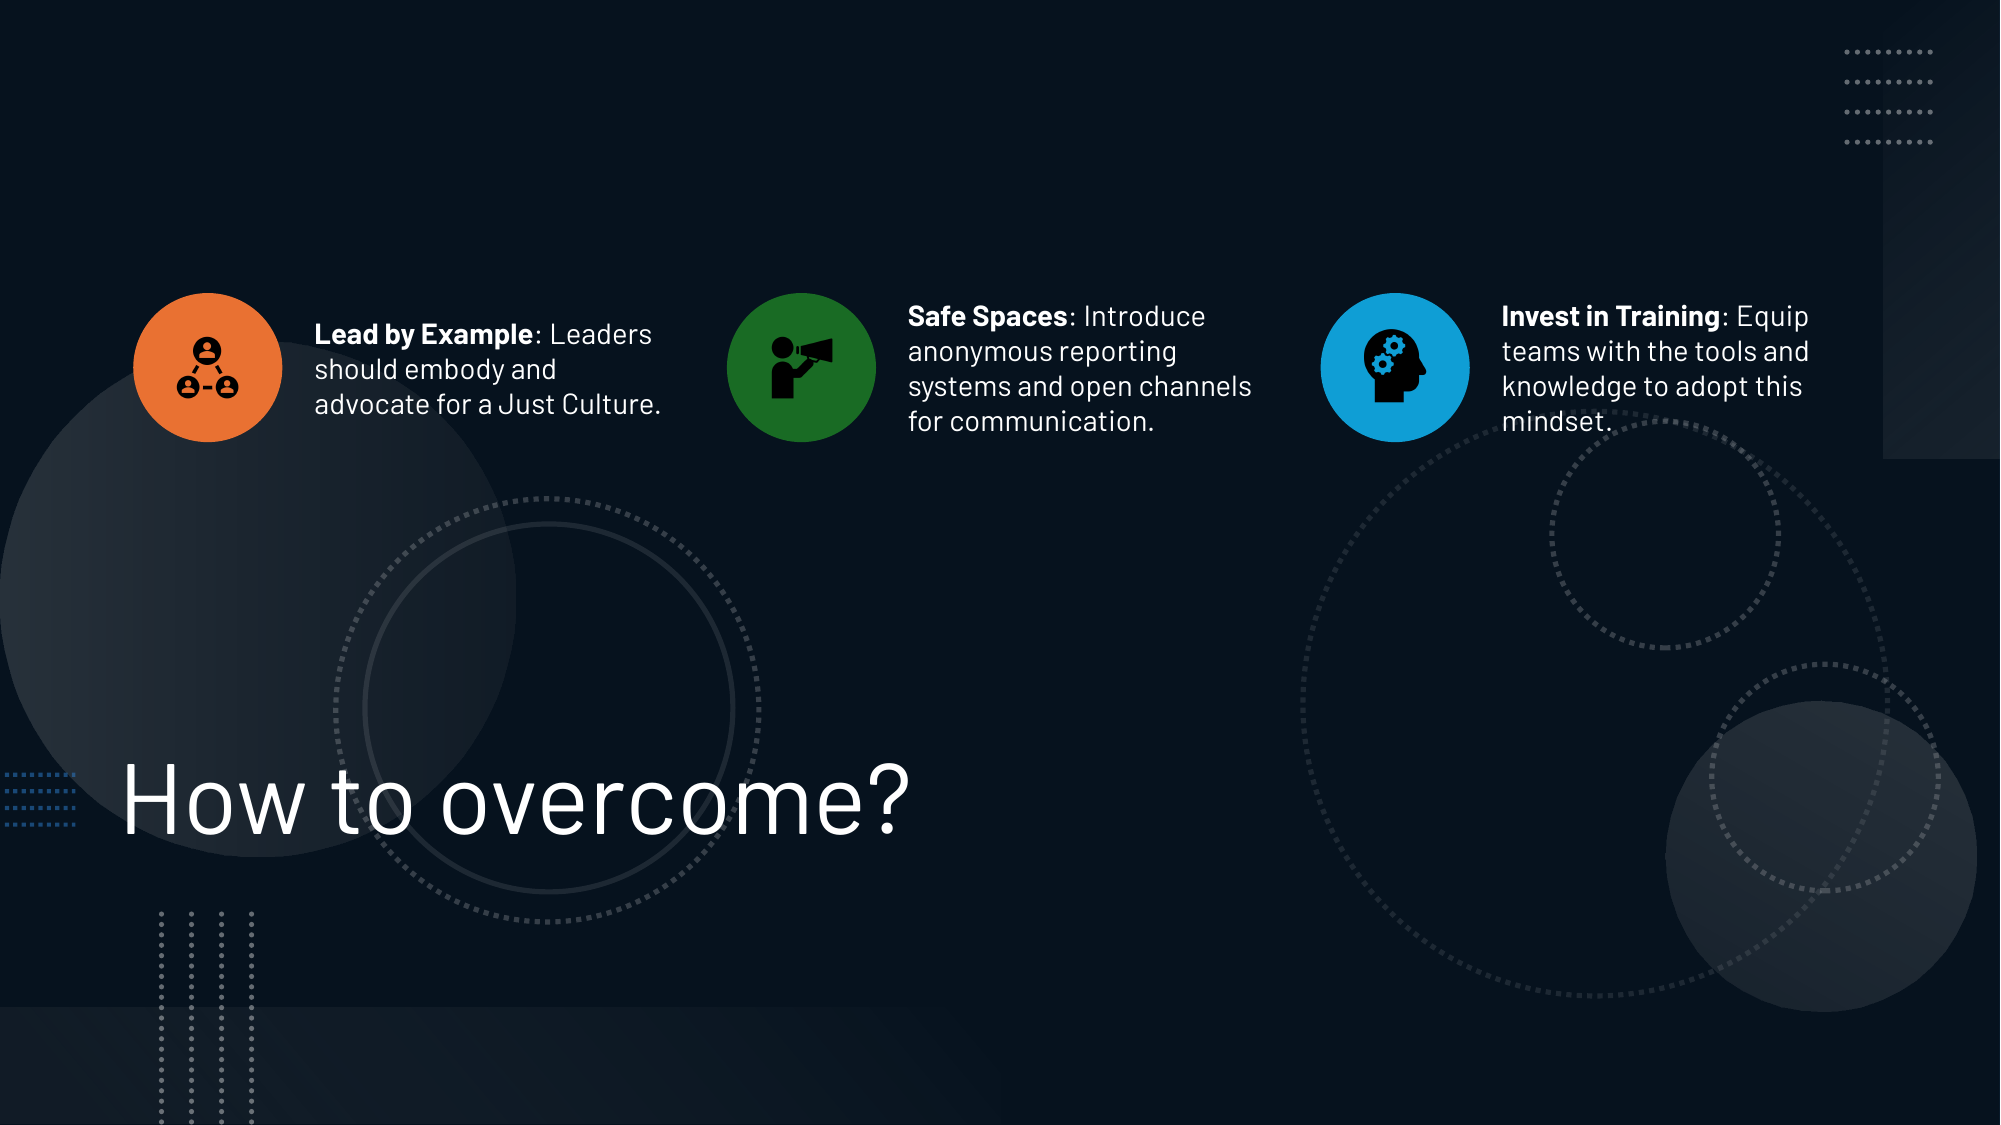

Lead by Example: Leaders should embody and advocate for a Just Culture.
Safe Spaces: Introduce anonymous reporting systems and open channels for communication.
Invest in Training: Equip teams with the tools and knowledge to adopt this mindset.

# How to overcome?